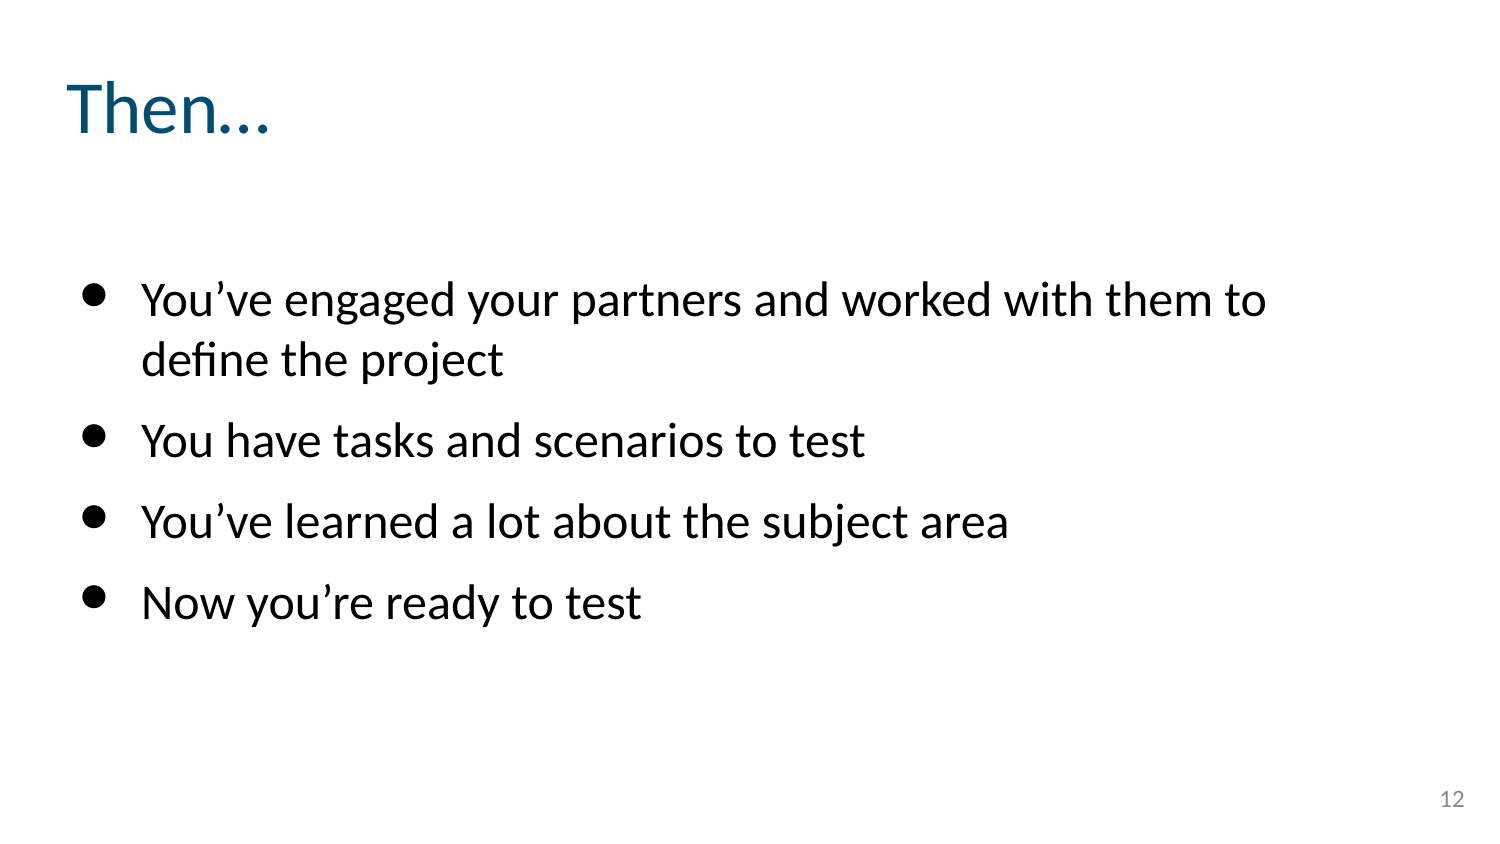

# Then…

You’ve engaged your partners and worked with them to define the project
You have tasks and scenarios to test
You’ve learned a lot about the subject area
Now you’re ready to test
12